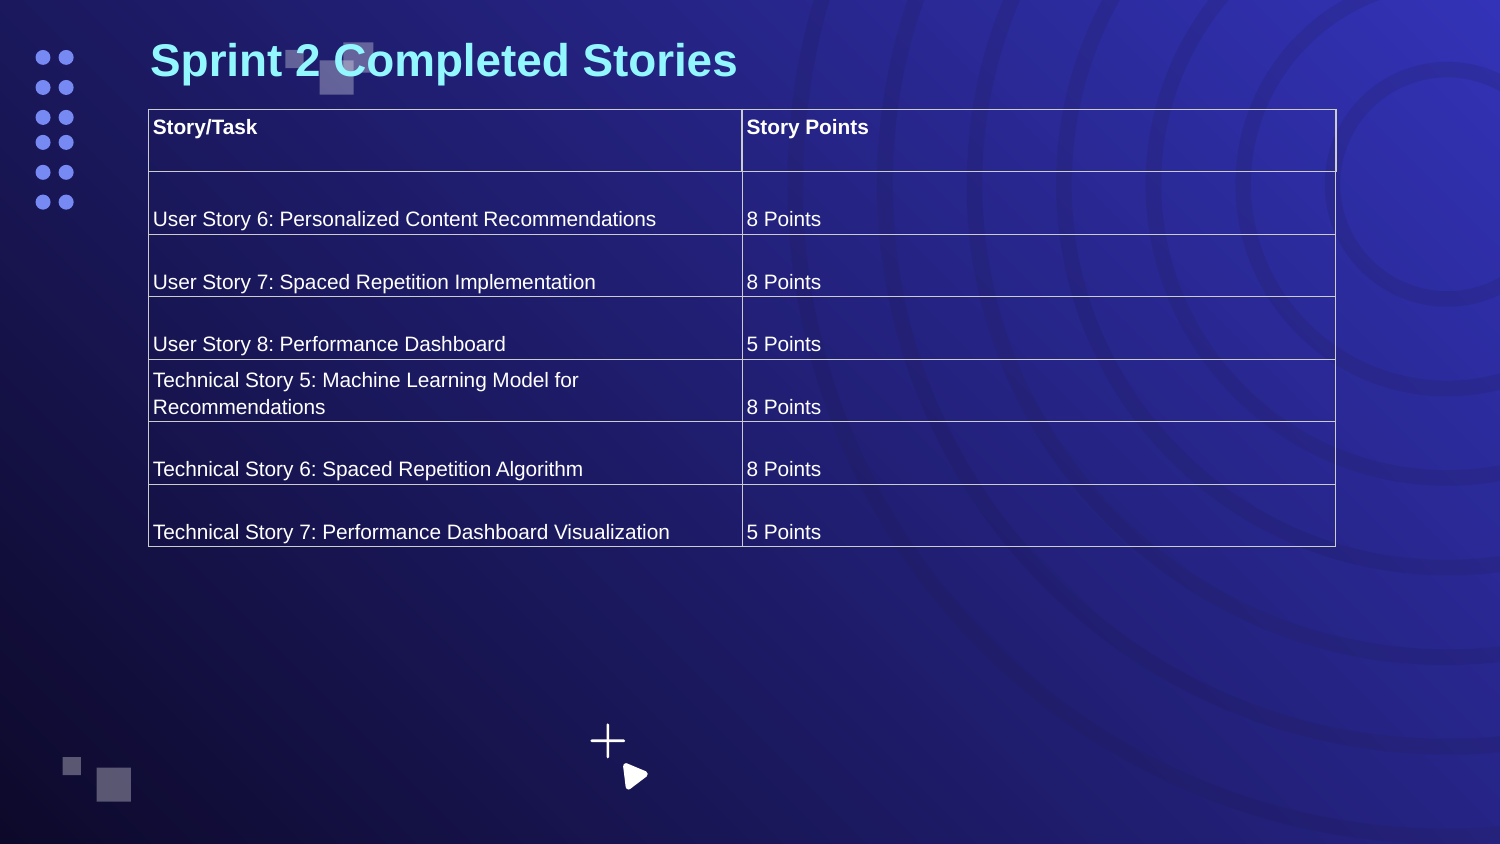

# Sprint 2 Completed Stories
| Story/Task | Story Points |
| --- | --- |
| User Story 6: Personalized Content Recommendations | 8 Points |
| User Story 7: Spaced Repetition Implementation | 8 Points |
| User Story 8: Performance Dashboard | 5 Points |
| Technical Story 5: Machine Learning Model for Recommendations | 8 Points |
| Technical Story 6: Spaced Repetition Algorithm | 8 Points |
| Technical Story 7: Performance Dashboard Visualization | 5 Points |